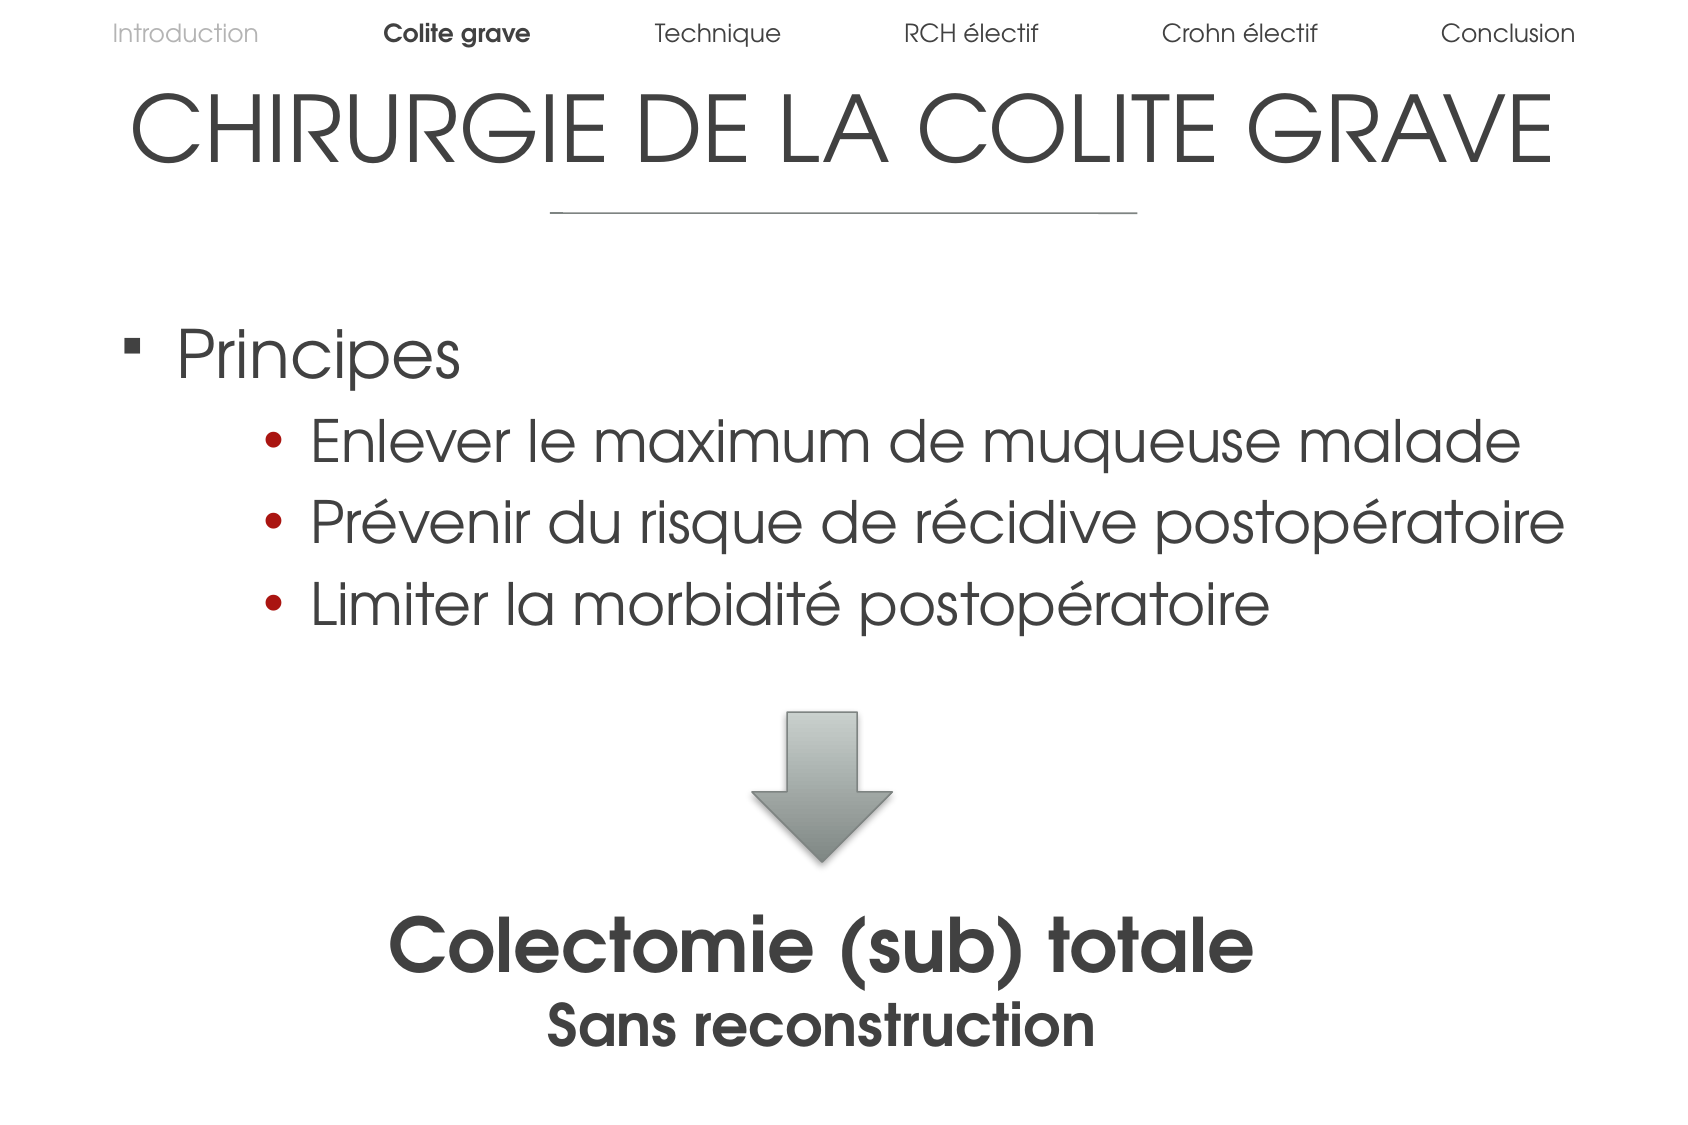

Introduction
Colite grave
Technique
RCH électif
Crohn électif
Conclusion
# CHIRURGIE DE LA COLITE GRAVE
Principes
Enlever le maximum de muqueuse malade
Prévenir du risque de récidive postopératoire
Limiter la morbidité postopératoire

Colectomie (sub) totale
Sans reconstruction